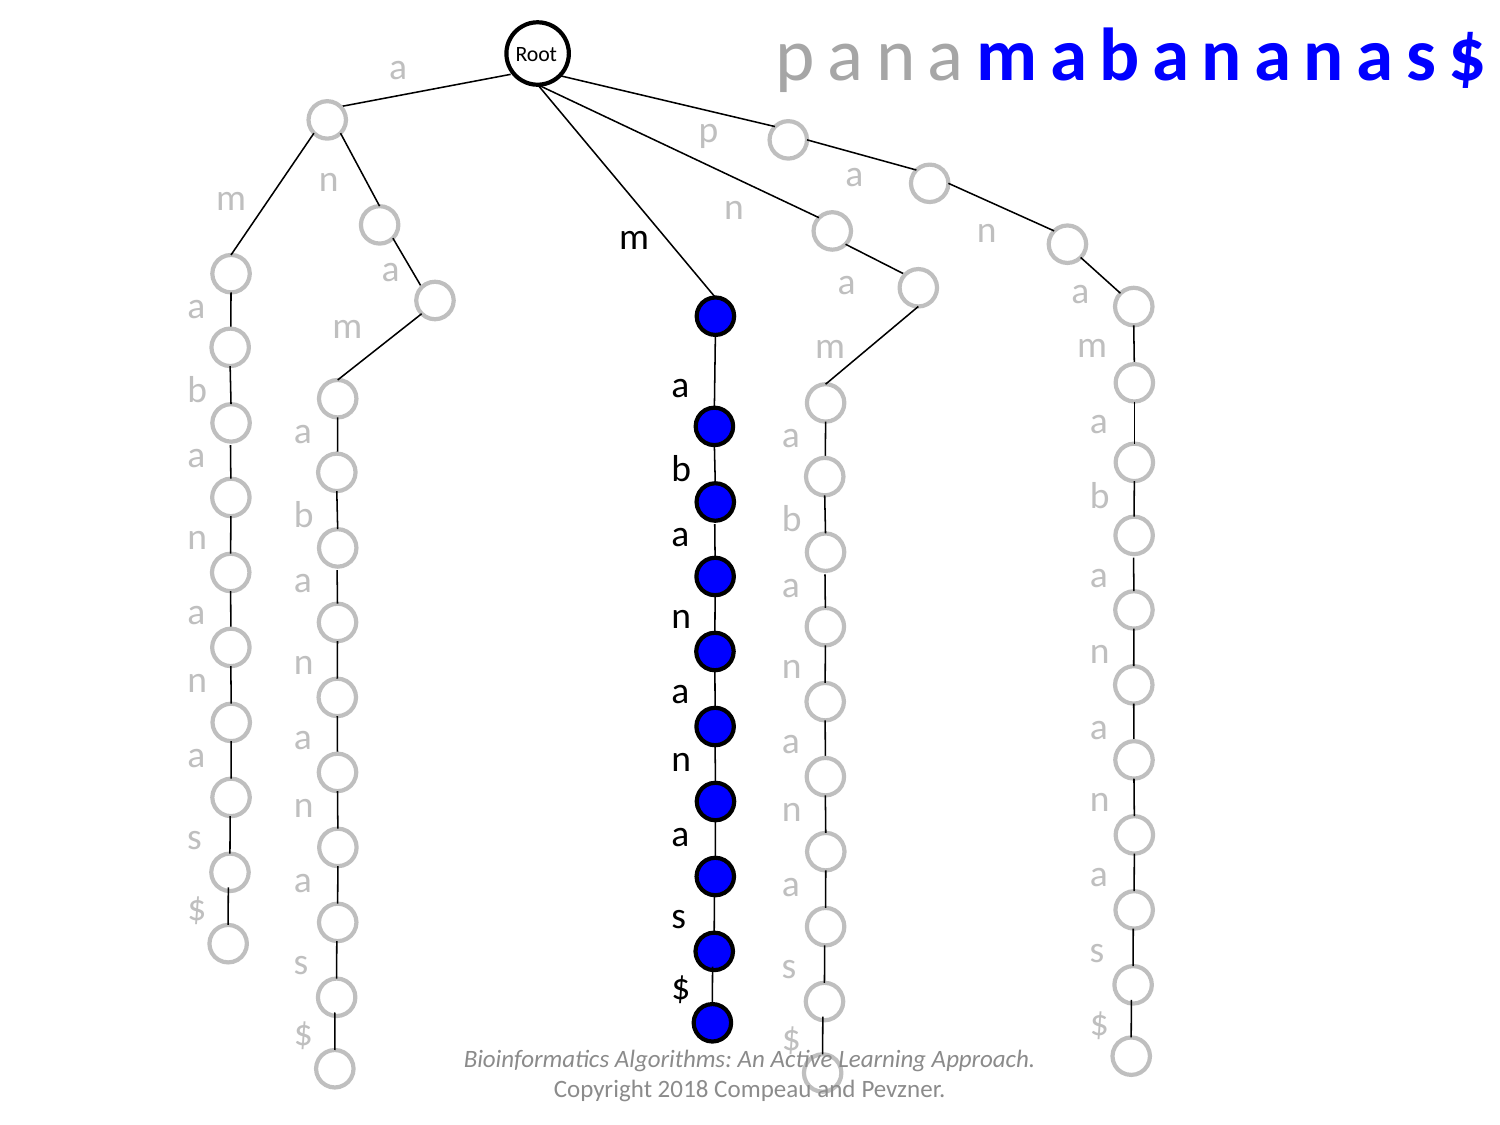

panamabananas$

Root
a
p

a
n

m
n
n
m

a
a

a

a

m

m
m

a
b

a
a
a

a
b

b

b

b
a
n

a
a
a

a
n

n

n

n
n
a

a

a

a
a
n

n
n
n

a
s

a
a
a

$
s

s

s

s
$

$
$

$

Bioinformatics Algorithms: An Active Learning Approach.
Copyright 2018 Compeau and Pevzner.